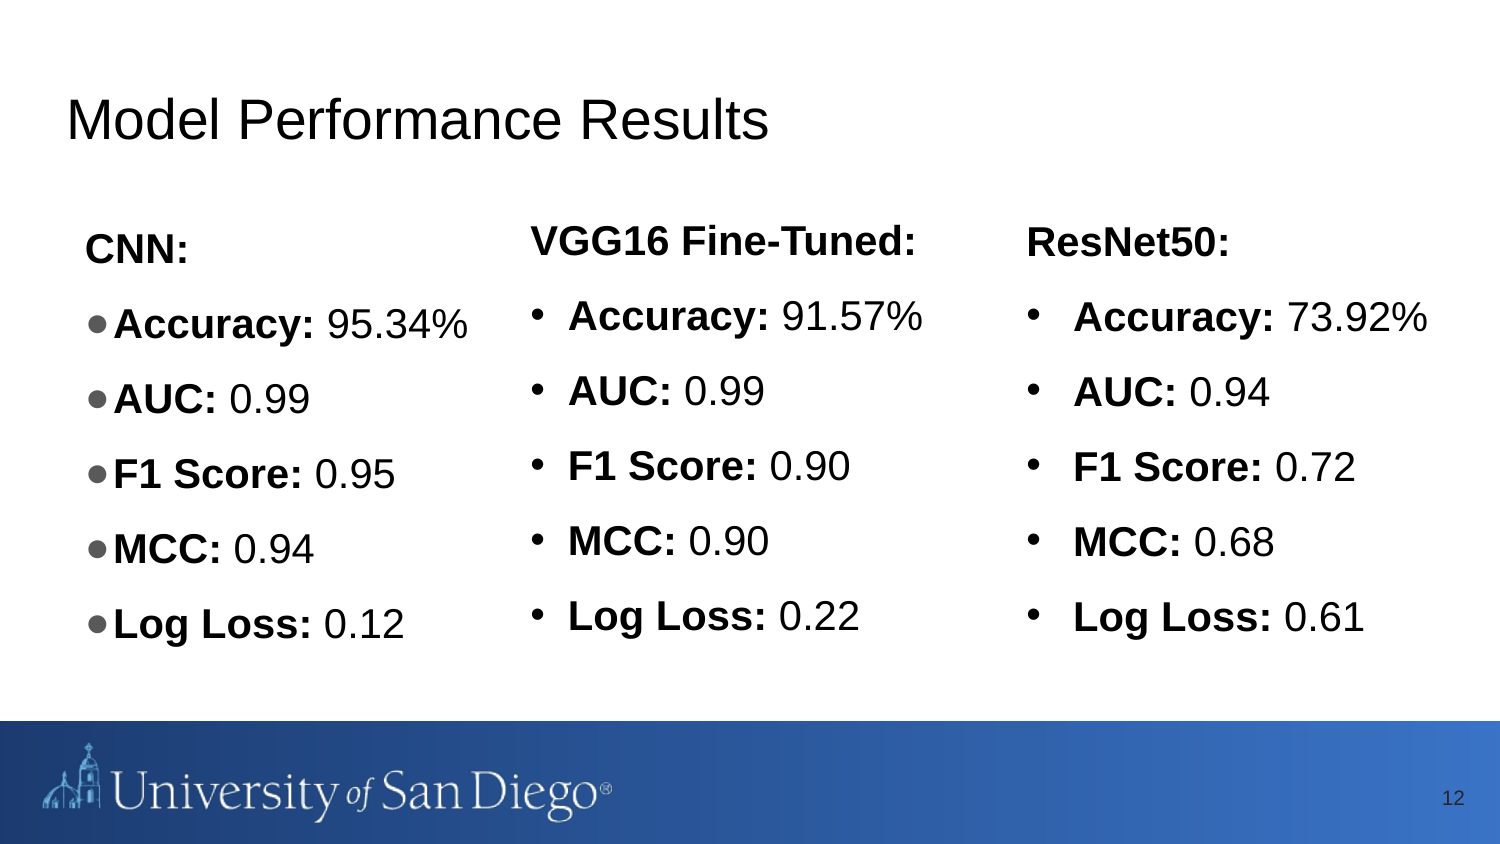

# Model Performance Results

VGG16 Fine-Tuned:
Accuracy: 91.57%
AUC: 0.99
F1 Score: 0.90
MCC: 0.90
Log Loss: 0.22

CNN:
Accuracy: 95.34%
AUC: 0.99
F1 Score: 0.95
MCC: 0.94
Log Loss: 0.12

ResNet50:
Accuracy: 73.92%
AUC: 0.94
F1 Score: 0.72
MCC: 0.68
Log Loss: 0.61

12